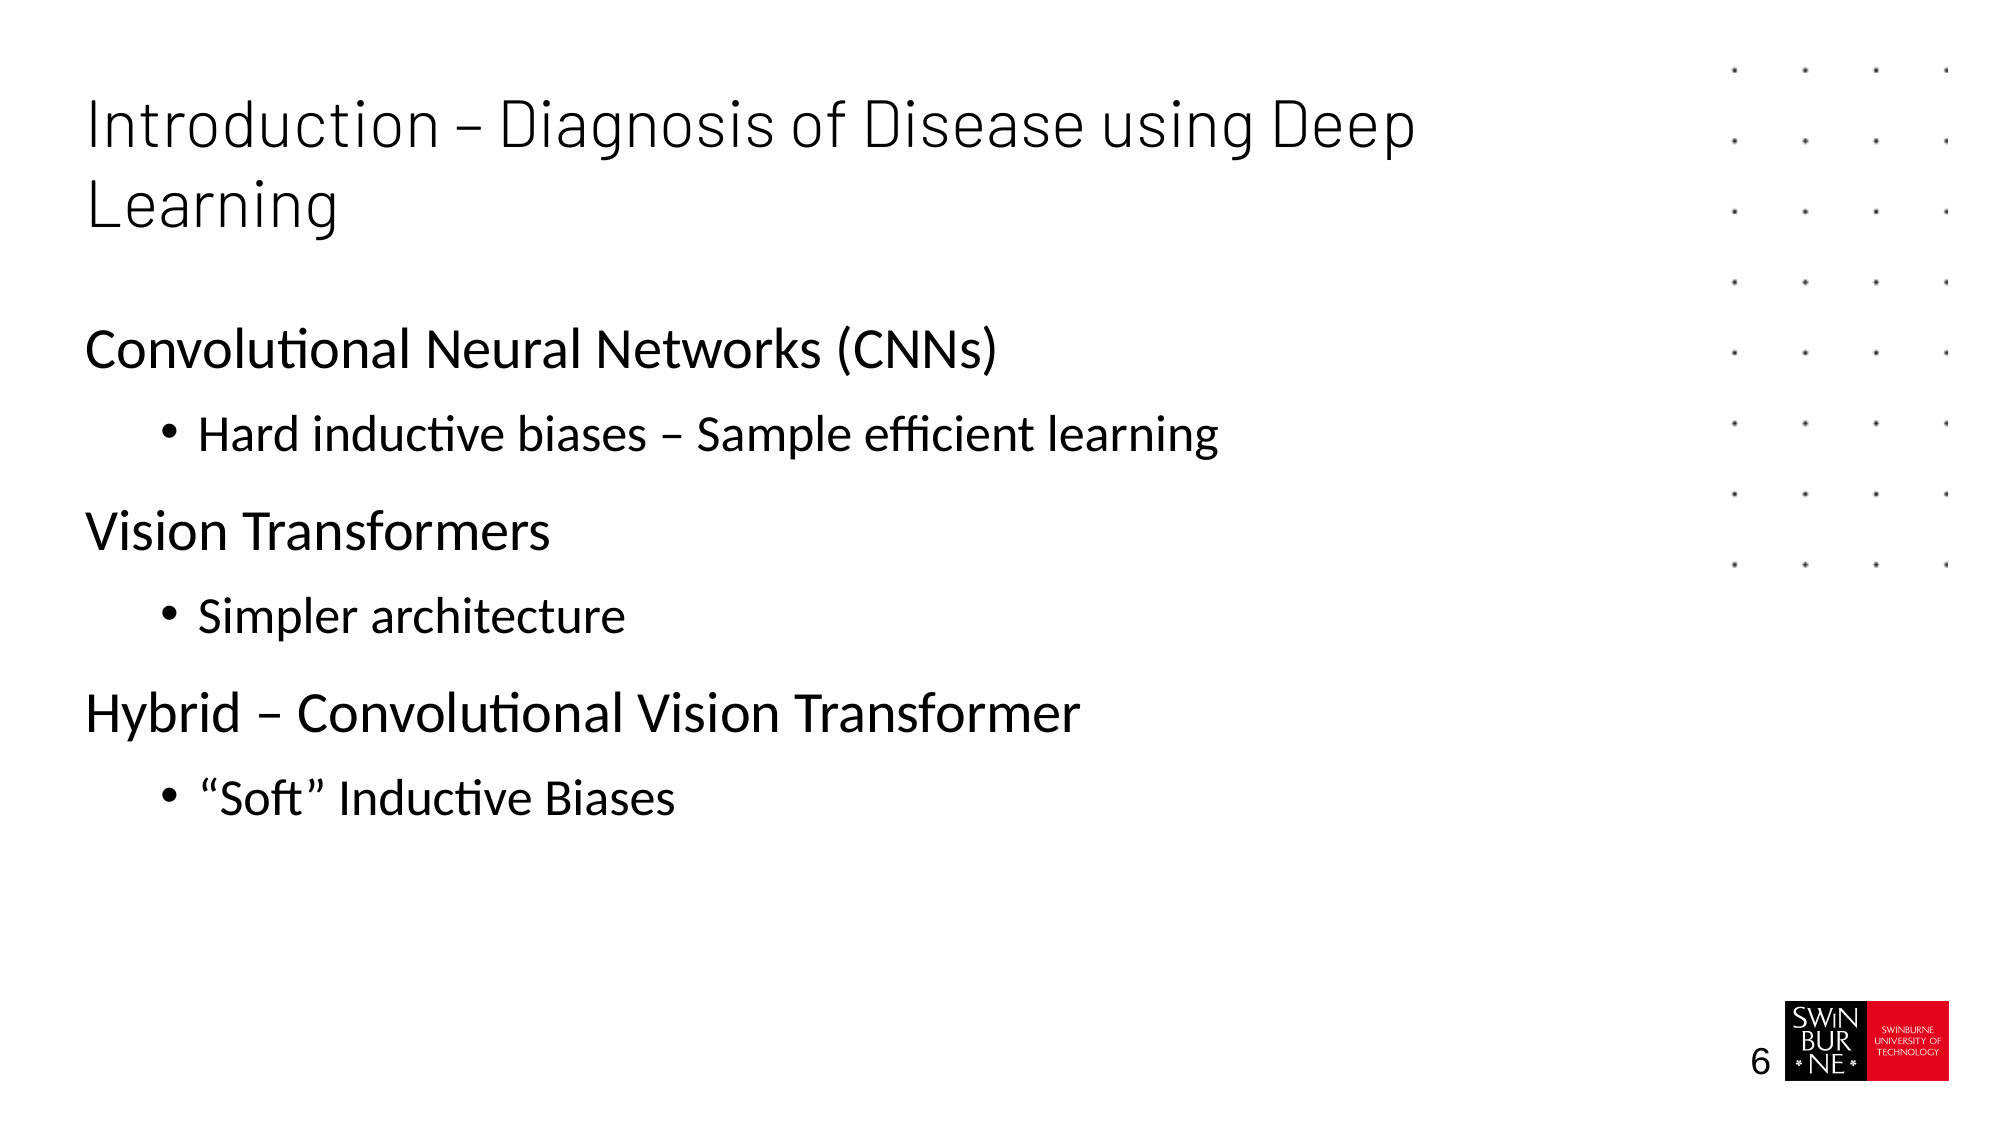

# Introduction – Diagnosis of Disease using Deep Learning
Convolutional Neural Networks (CNNs)
Hard inductive biases – Sample efficient learning
Vision Transformers
Simpler architecture
Hybrid – Convolutional Vision Transformer
“Soft” Inductive Biases